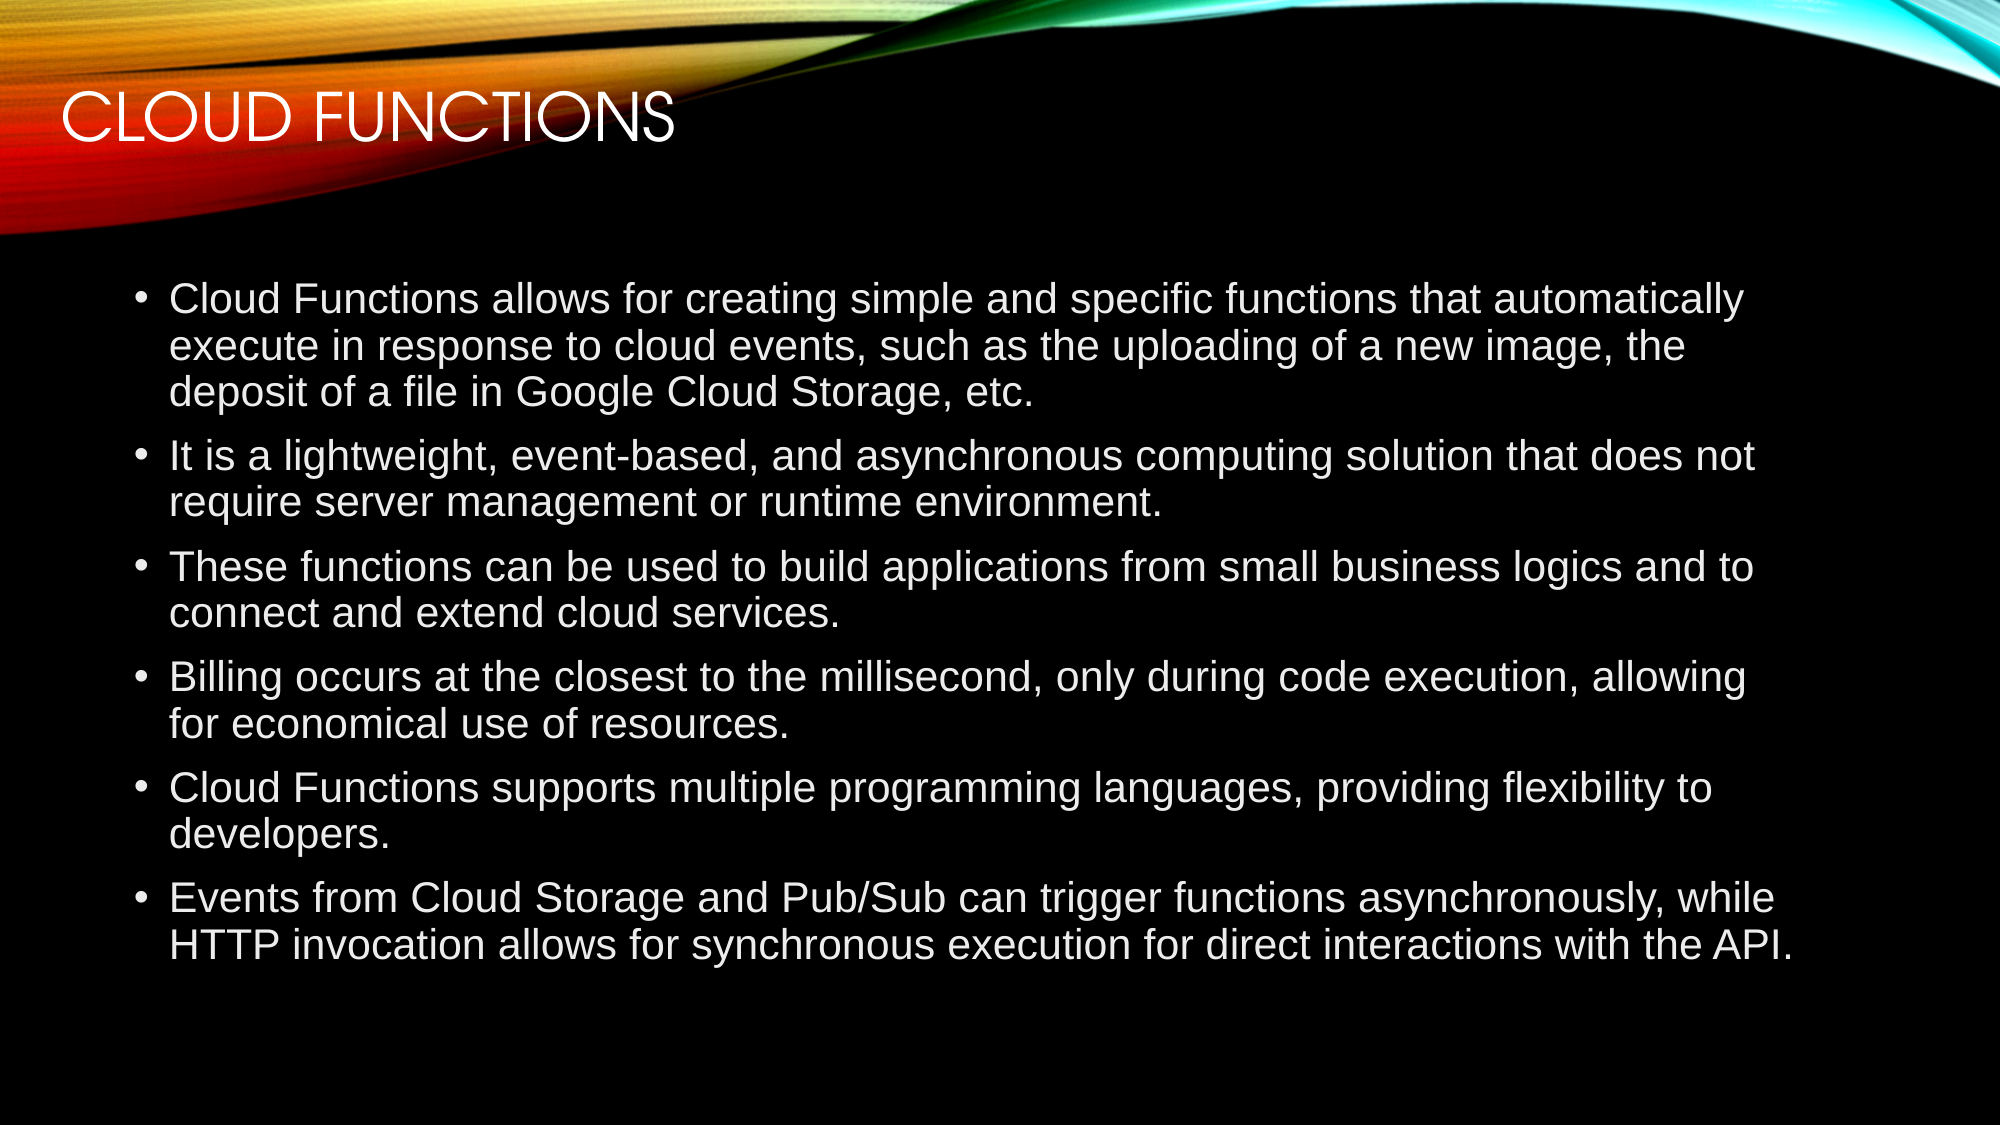

# CLOUD FUNCTIONS

Cloud Functions allows for creating simple and specific functions that automatically execute in response to cloud events, such as the uploading of a new image, the deposit of a file in Google Cloud Storage, etc.
It is a lightweight, event-based, and asynchronous computing solution that does not require server management or runtime environment.
These functions can be used to build applications from small business logics and to connect and extend cloud services.
Billing occurs at the closest to the millisecond, only during code execution, allowing for economical use of resources.
Cloud Functions supports multiple programming languages, providing flexibility to developers.
Events from Cloud Storage and Pub/Sub can trigger functions asynchronously, while HTTP invocation allows for synchronous execution for direct interactions with the API.